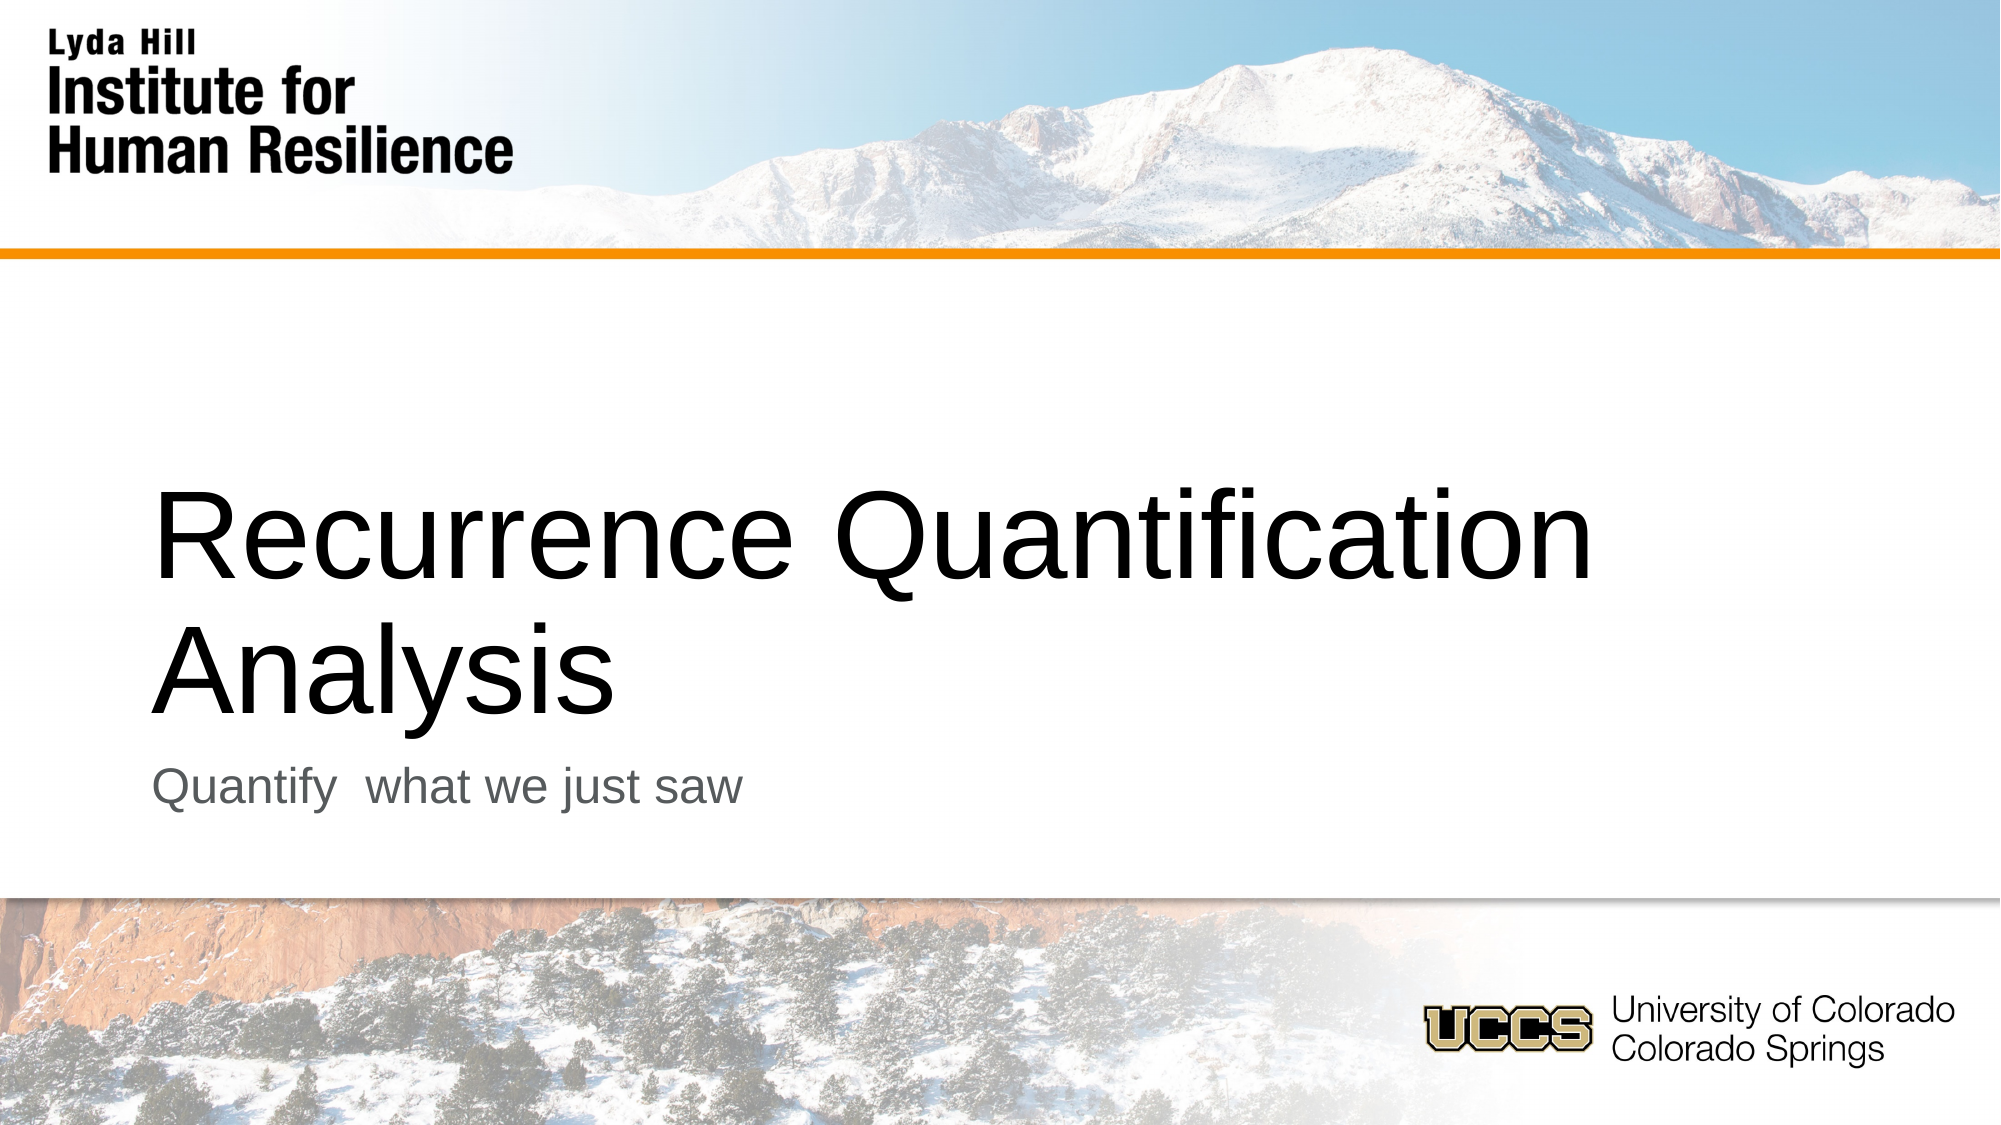

# Recurrence Quantification Analysis
Quantify  what we just saw